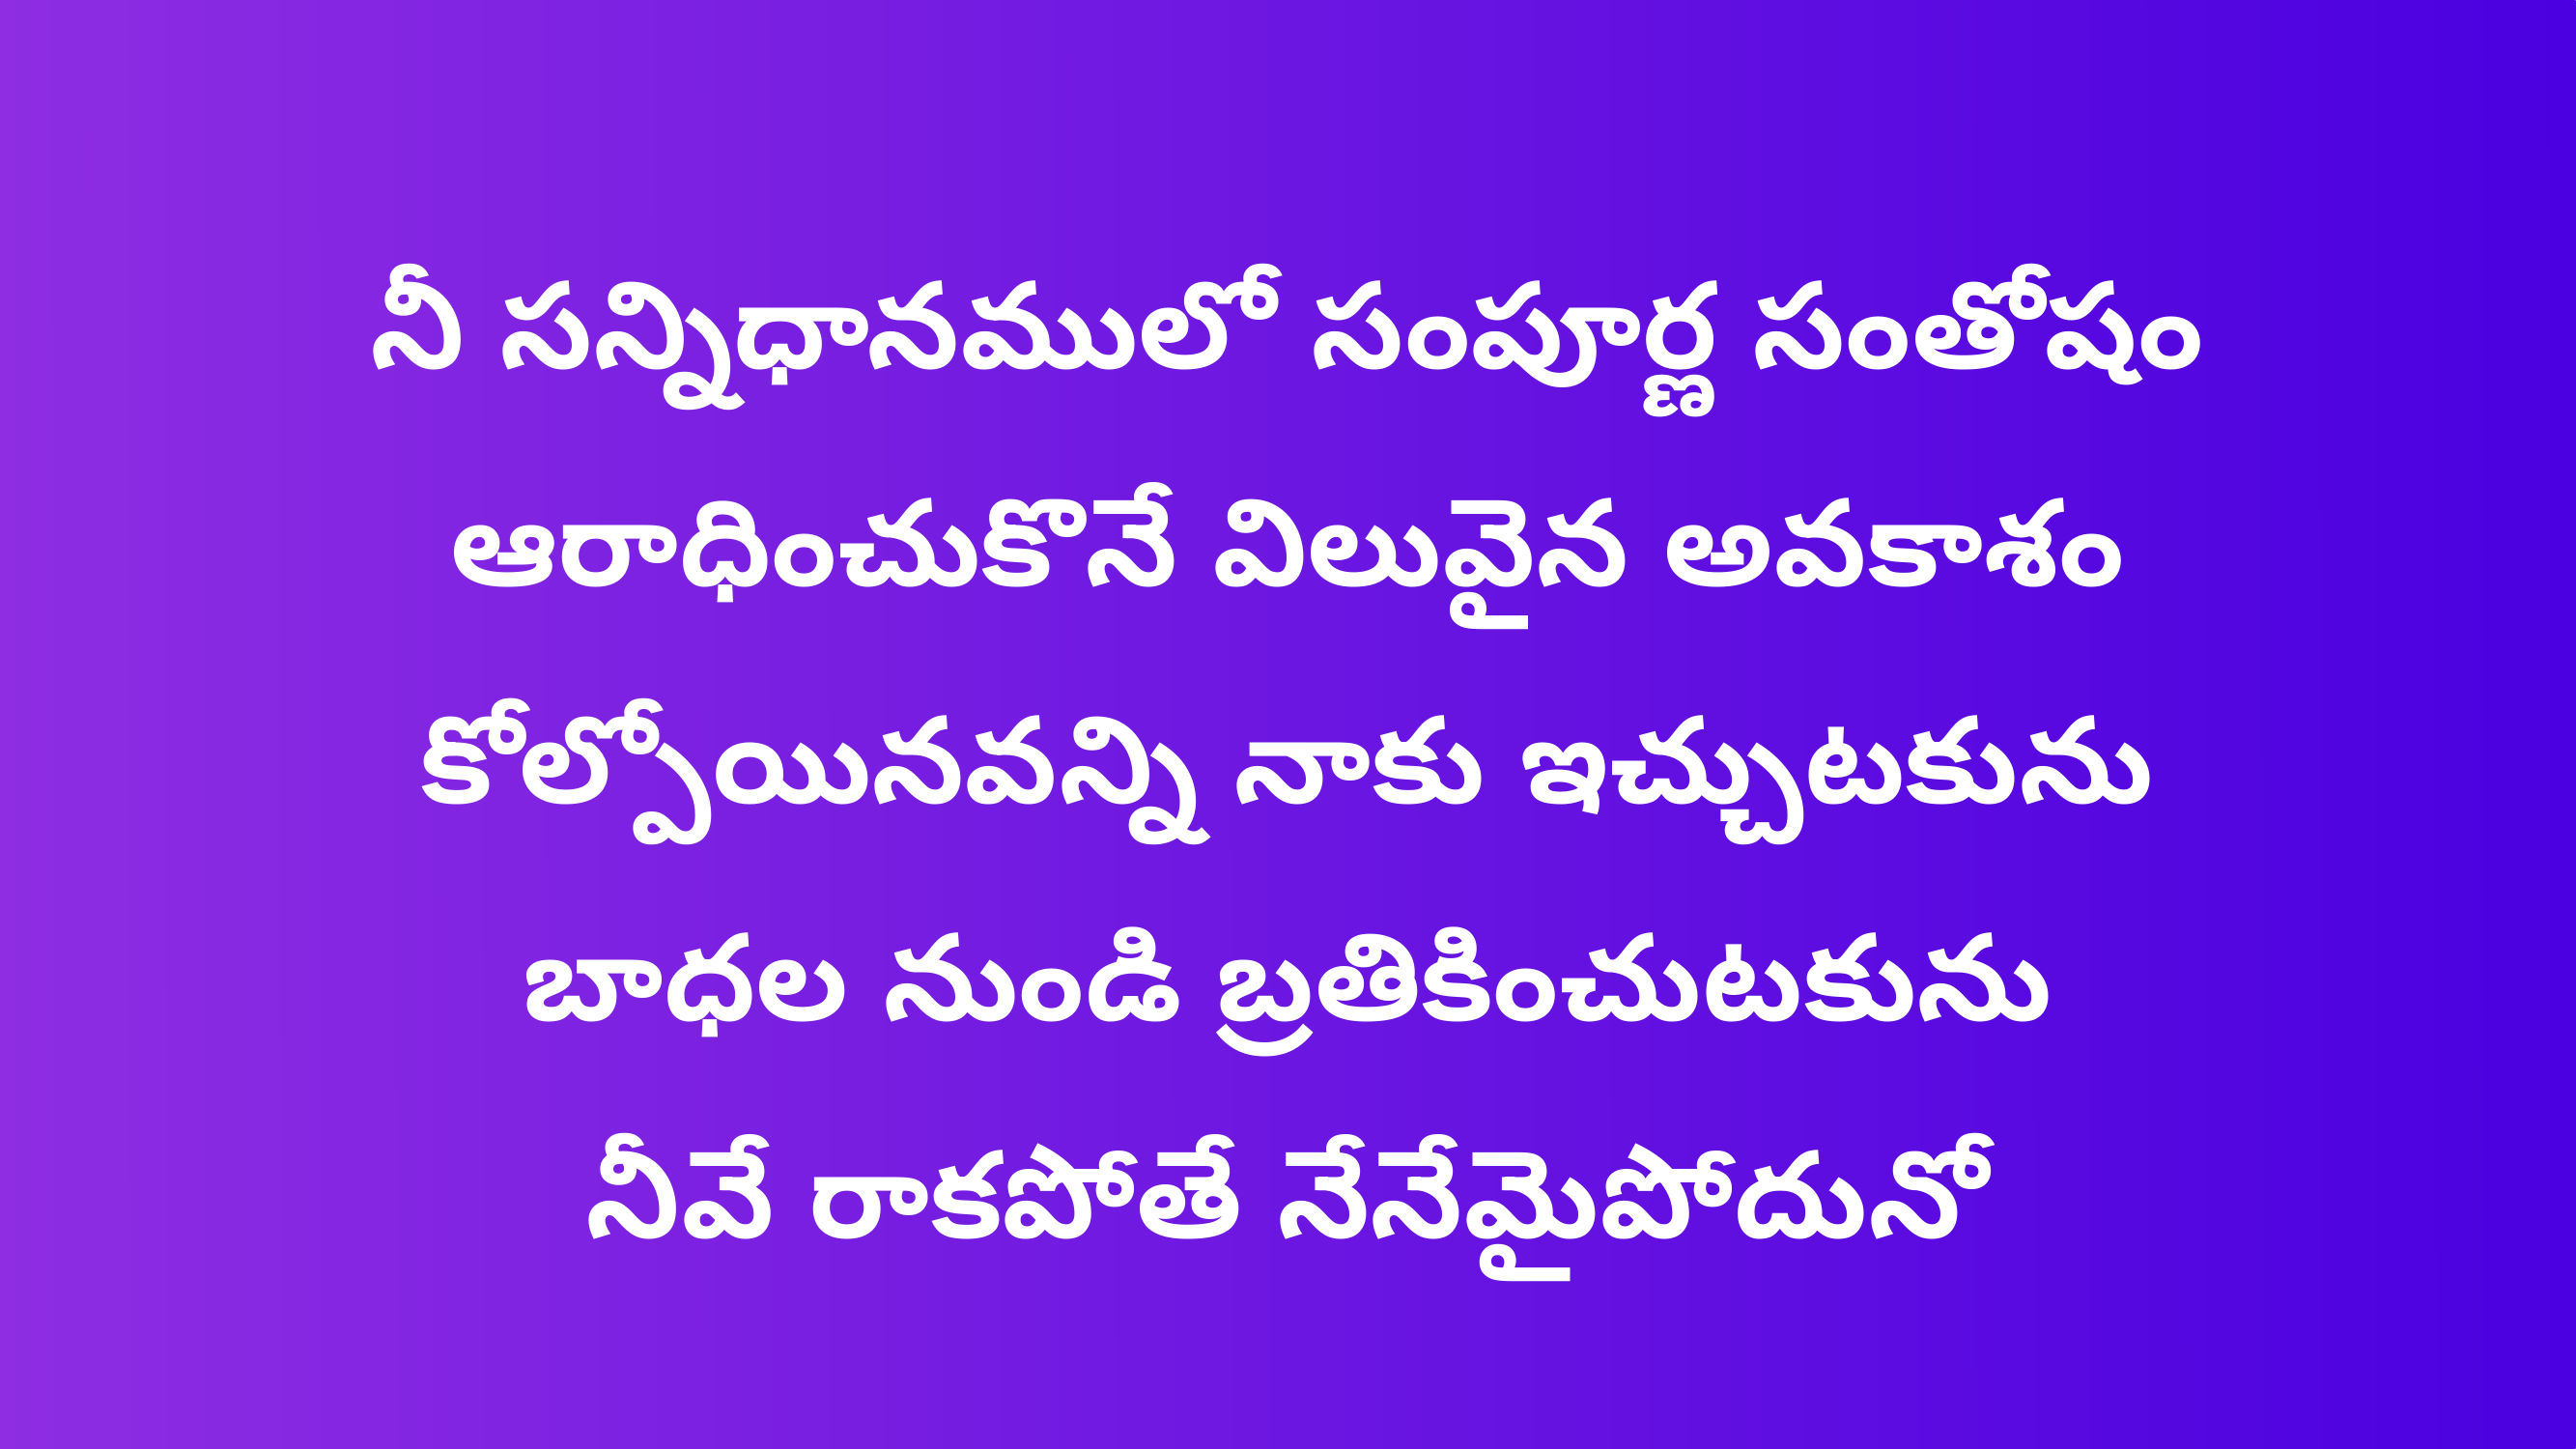

నీ సన్నిధానములో సంపూర్ణ సంతోషం
ఆరాధించుకొనే విలువైన అవకాశం
కోల్పోయినవన్ని నాకు ఇచ్చుటకును
బాధల నుండి బ్రతికించుటకును
నీవే రాకపోతే నేనేమైపోదునో